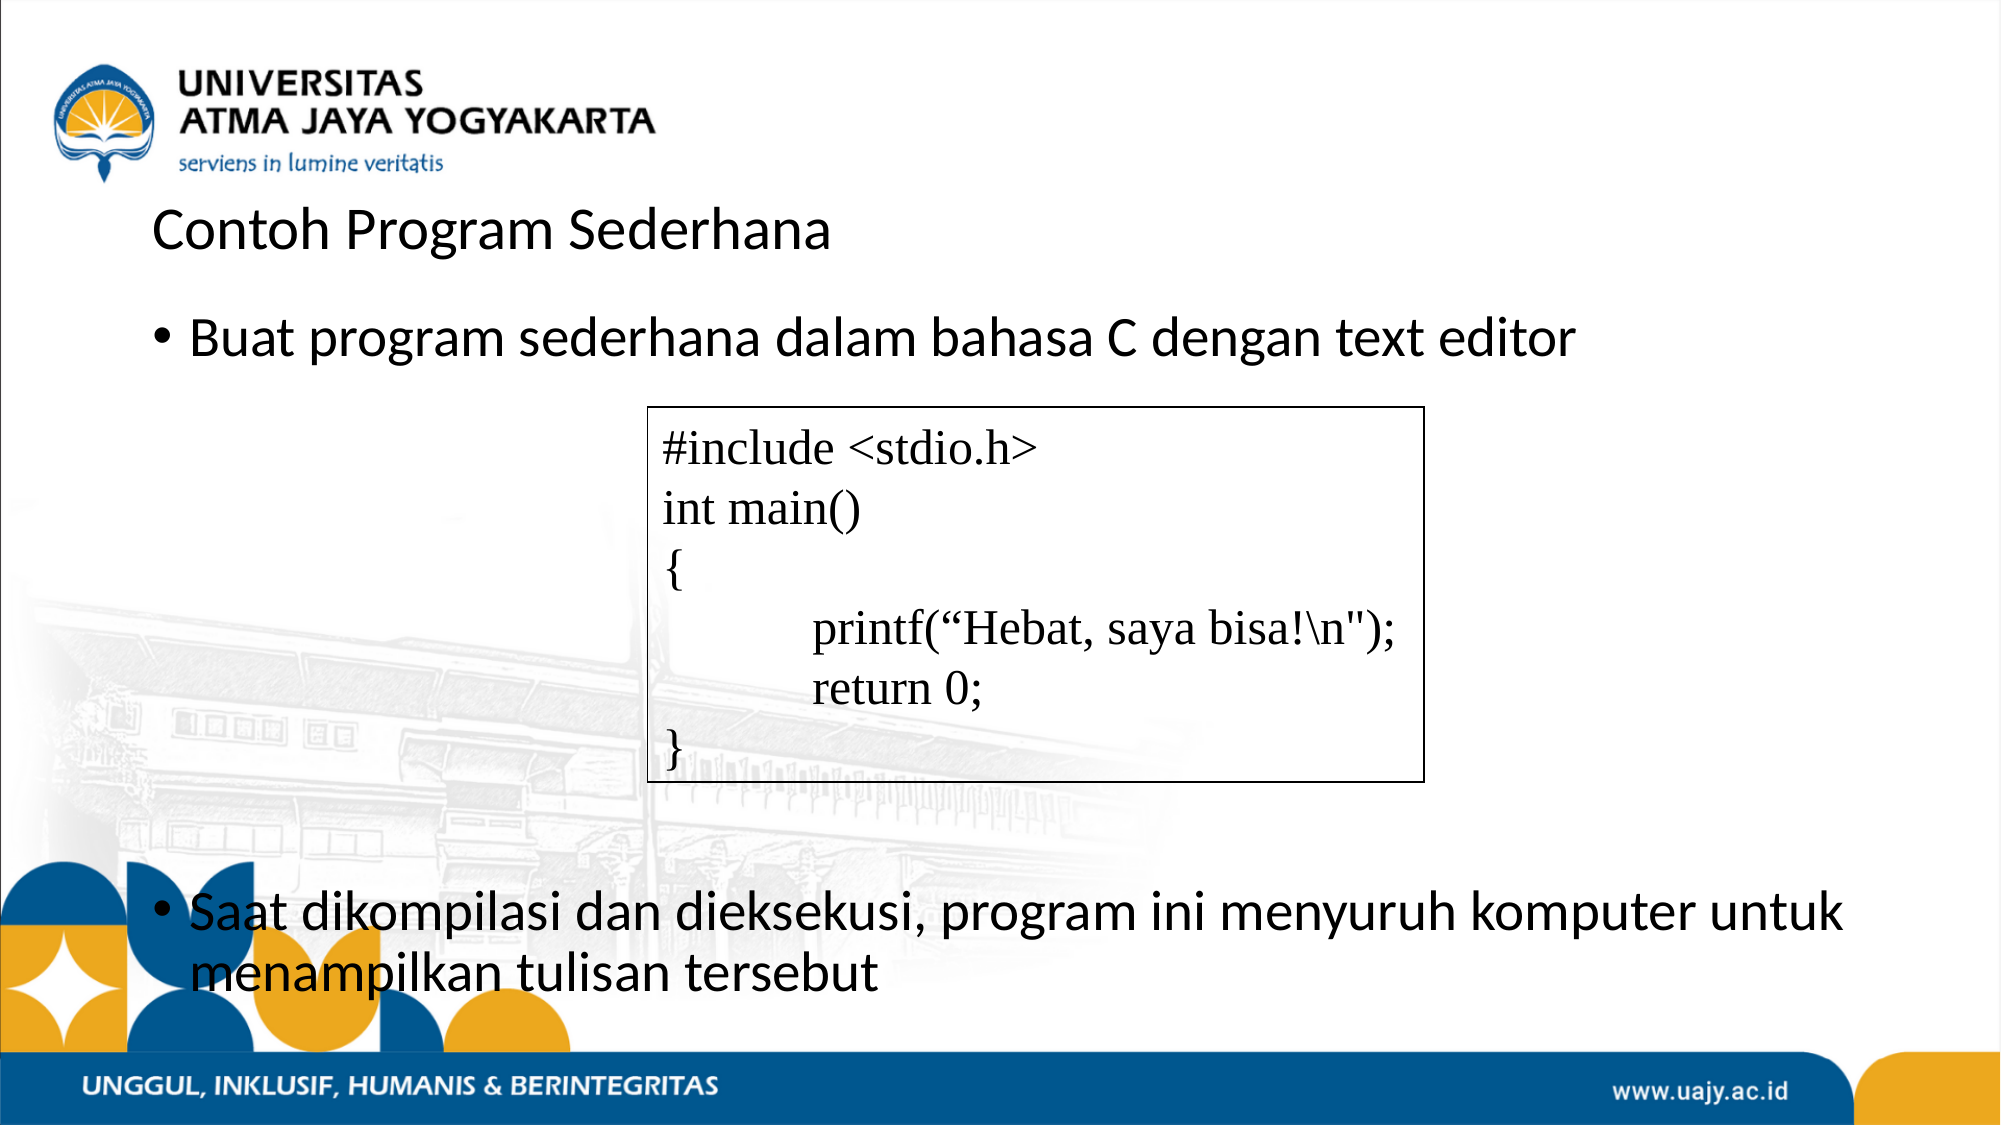

# Contoh Program Sederhana
Buat program sederhana dalam bahasa C dengan text editor

Saat dikompilasi dan dieksekusi, program ini menyuruh komputer untuk menampilkan tulisan tersebut
#include <stdio.h>
int main()
{
	printf(“Hebat, saya bisa!\n");
	return 0;
}